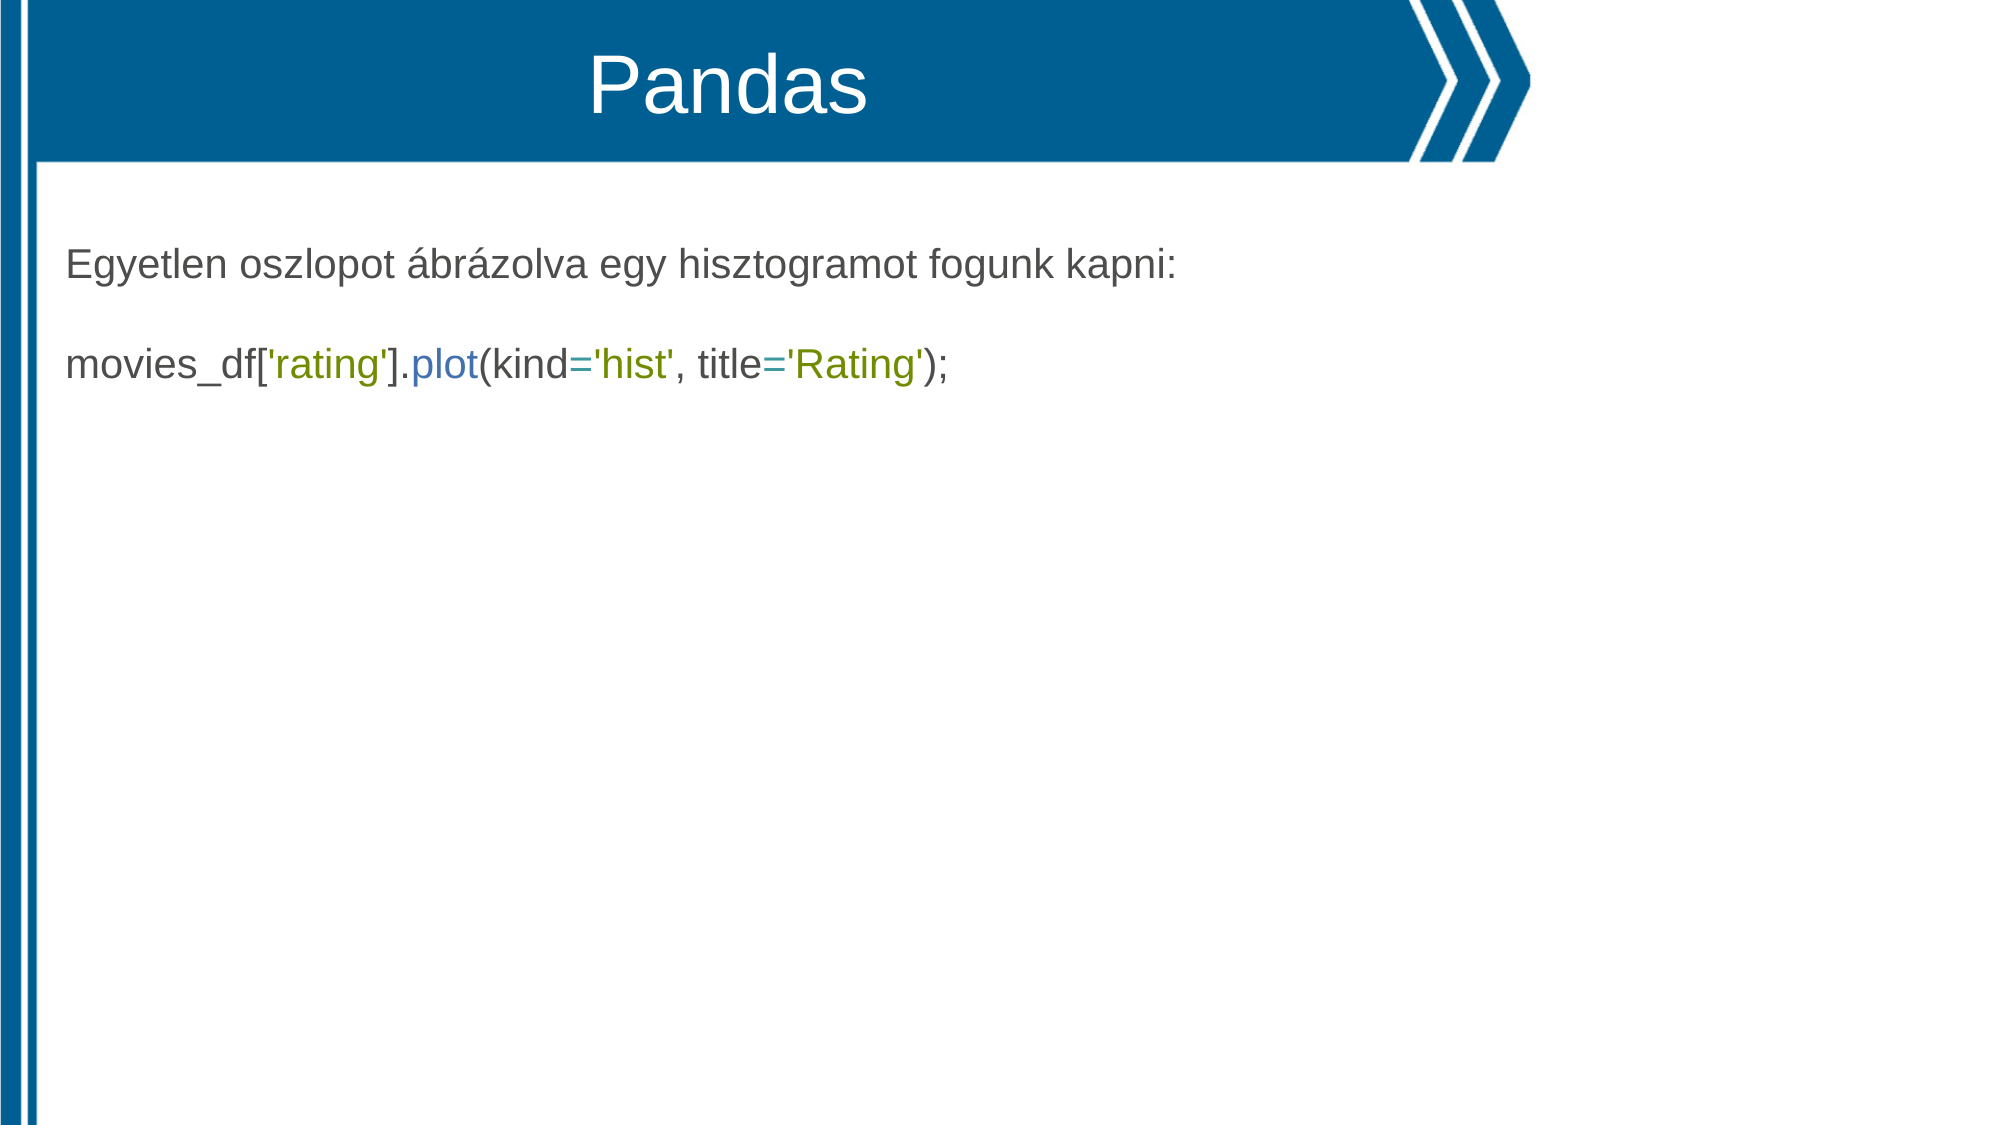

Pandas

Egyetlen oszlopot ábrázolva egy hisztogramot fogunk kapni:

movies_df['rating'].plot(kind='hist', title='Rating');